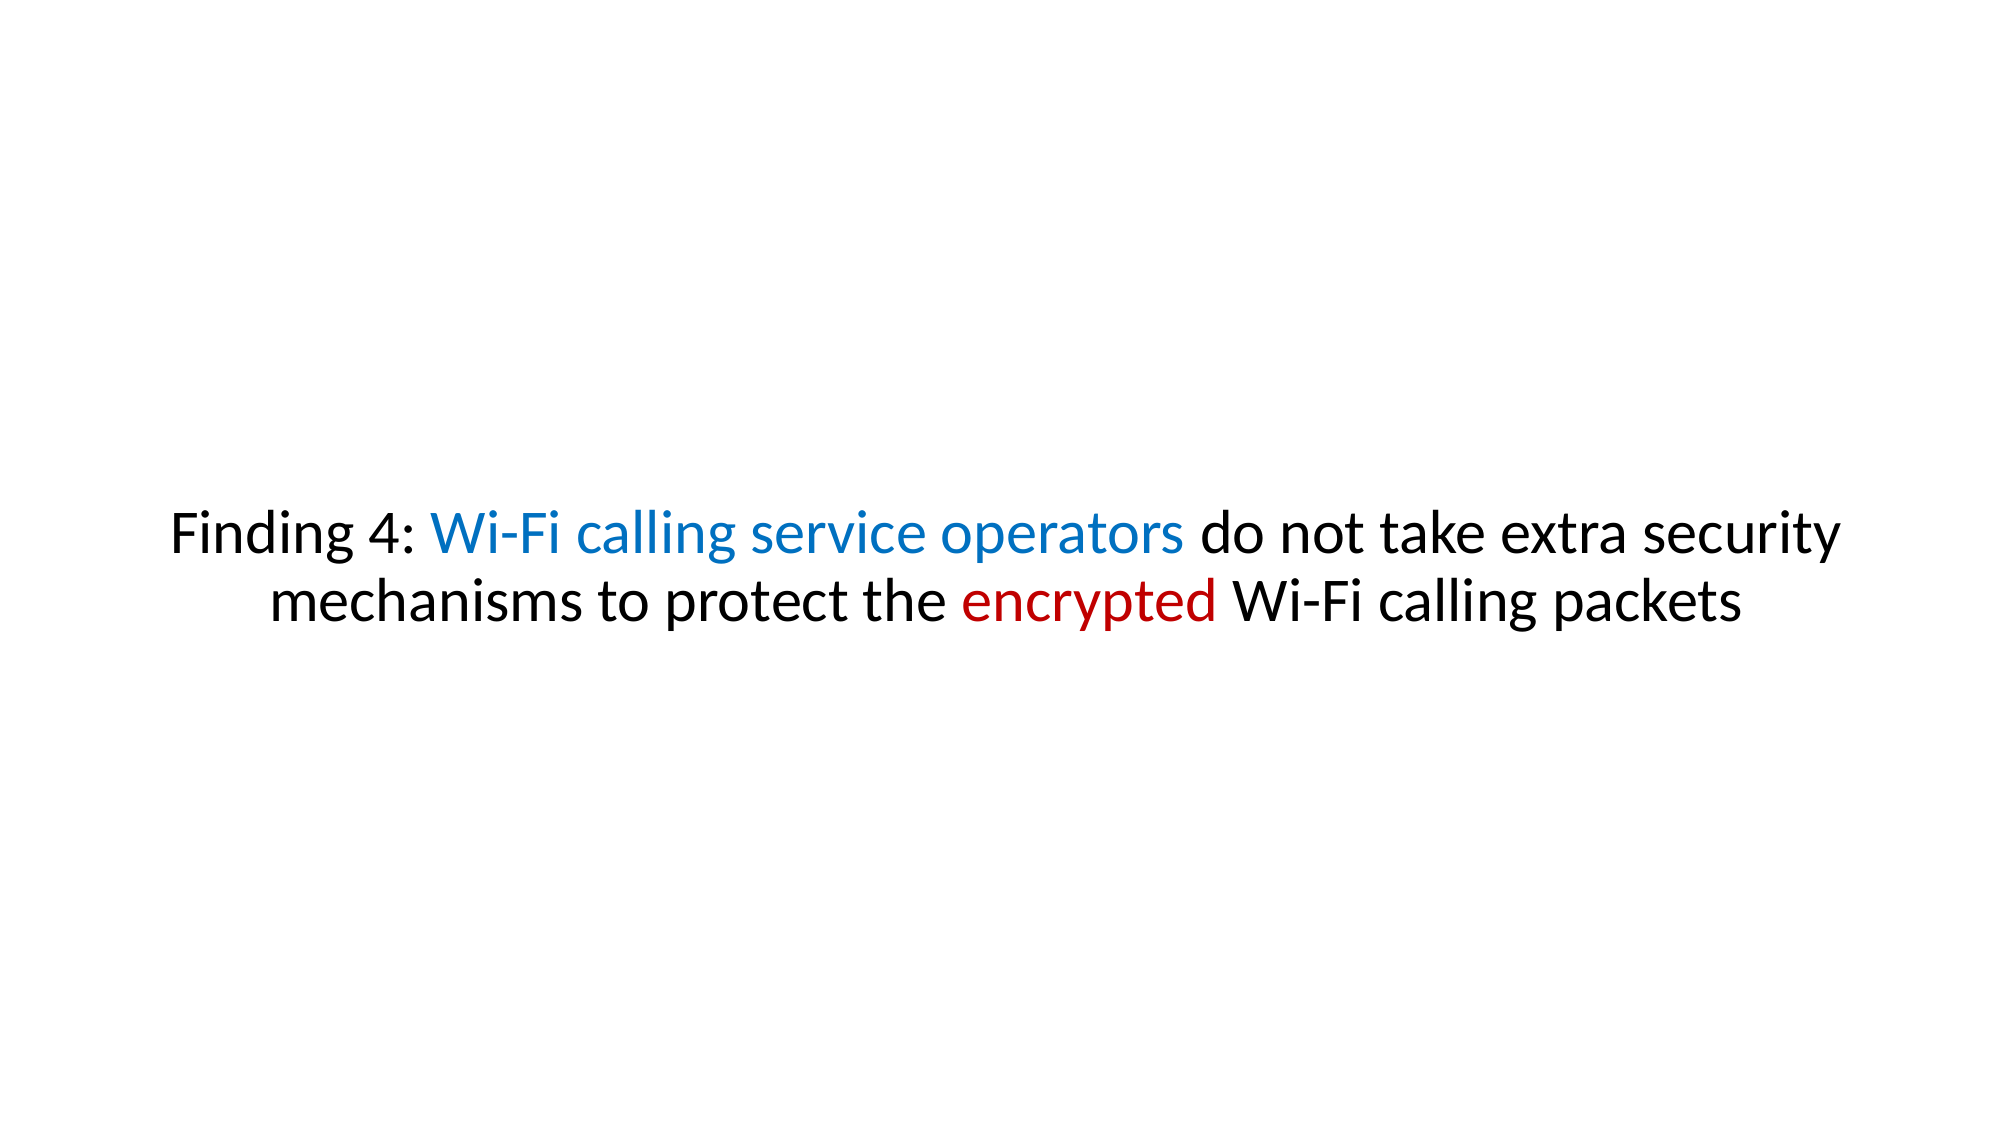

# Finding 4: Wi-Fi calling service operators do not take extra security mechanisms to protect the encrypted Wi-Fi calling packets